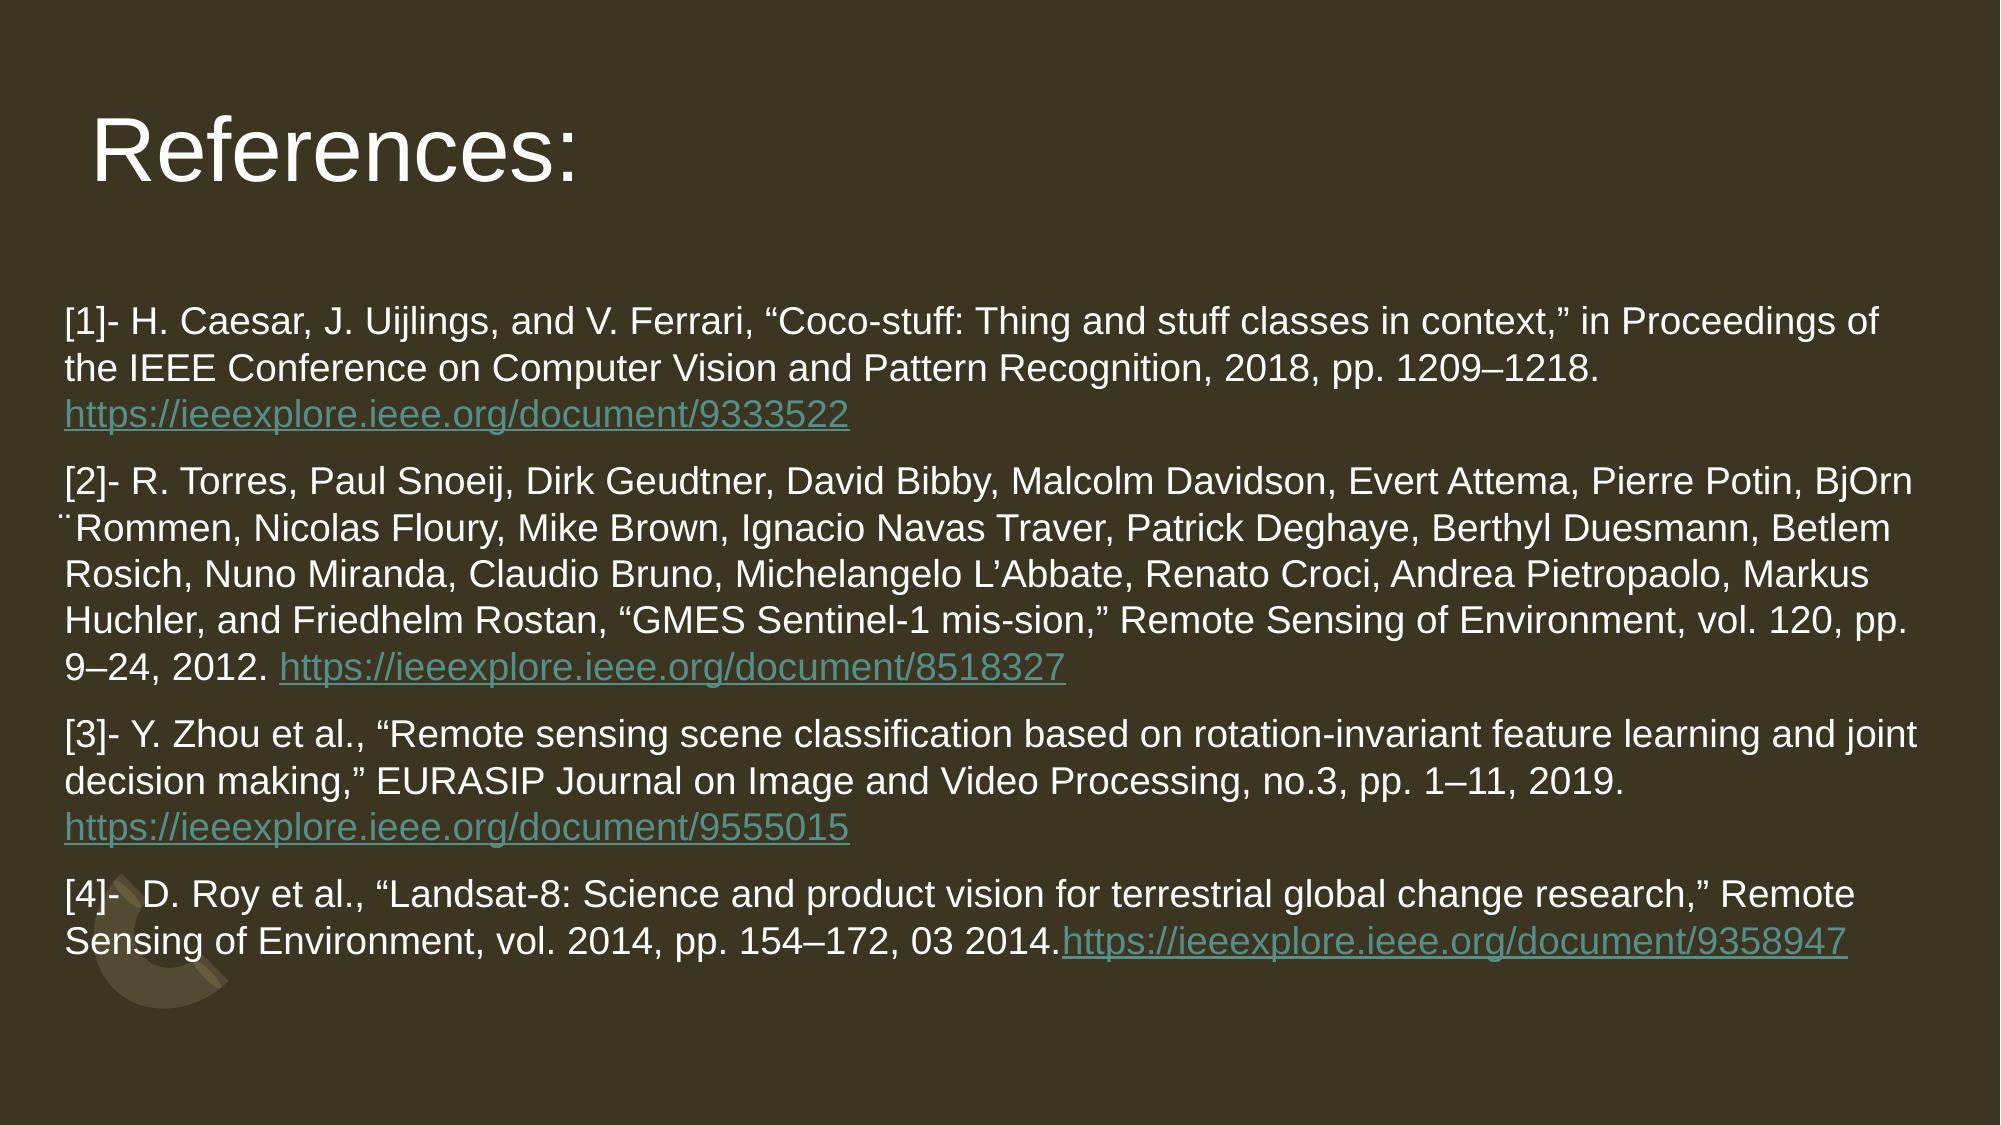

# References:
[1]- H. Caesar, J. Uijlings, and V. Ferrari, “Coco-stuff: Thing and stuff classes in context,” in Proceedings of     the IEEE Conference on Computer Vision and Pattern Recognition, 2018, pp. 1209–1218.https://ieeexplore.ieee.org/document/9333522
[2]- R. Torres, Paul Snoeij, Dirk Geudtner, David Bibby, Malcolm Davidson, Evert Attema, Pierre Potin, BjOrn  ̈ Rommen, Nicolas Floury, Mike Brown, Ignacio Navas Traver, Patrick Deghaye, Berthyl Duesmann, Betlem Rosich, Nuno Miranda, Claudio Bruno, Michelangelo L’Abbate, Renato Croci, Andrea Pietropaolo, Markus Huchler, and Friedhelm Rostan, “GMES Sentinel-1 mis-sion,” Remote Sensing of Environment, vol. 120, pp. 9–24, 2012. https://ieeexplore.ieee.org/document/8518327
[3]- Y. Zhou et al., “Remote sensing scene classification based on rotation-invariant feature learning and joint decision making,” EURASIP Journal on Image and Video Processing, no.3, pp. 1–11, 2019.   https://ieeexplore.ieee.org/document/9555015
[4]-  D. Roy et al., “Landsat-8: Science and product vision for terrestrial global change research,” Remote Sensing of Environment, vol. 2014, pp. 154–172, 03 2014.https://ieeexplore.ieee.org/document/9358947